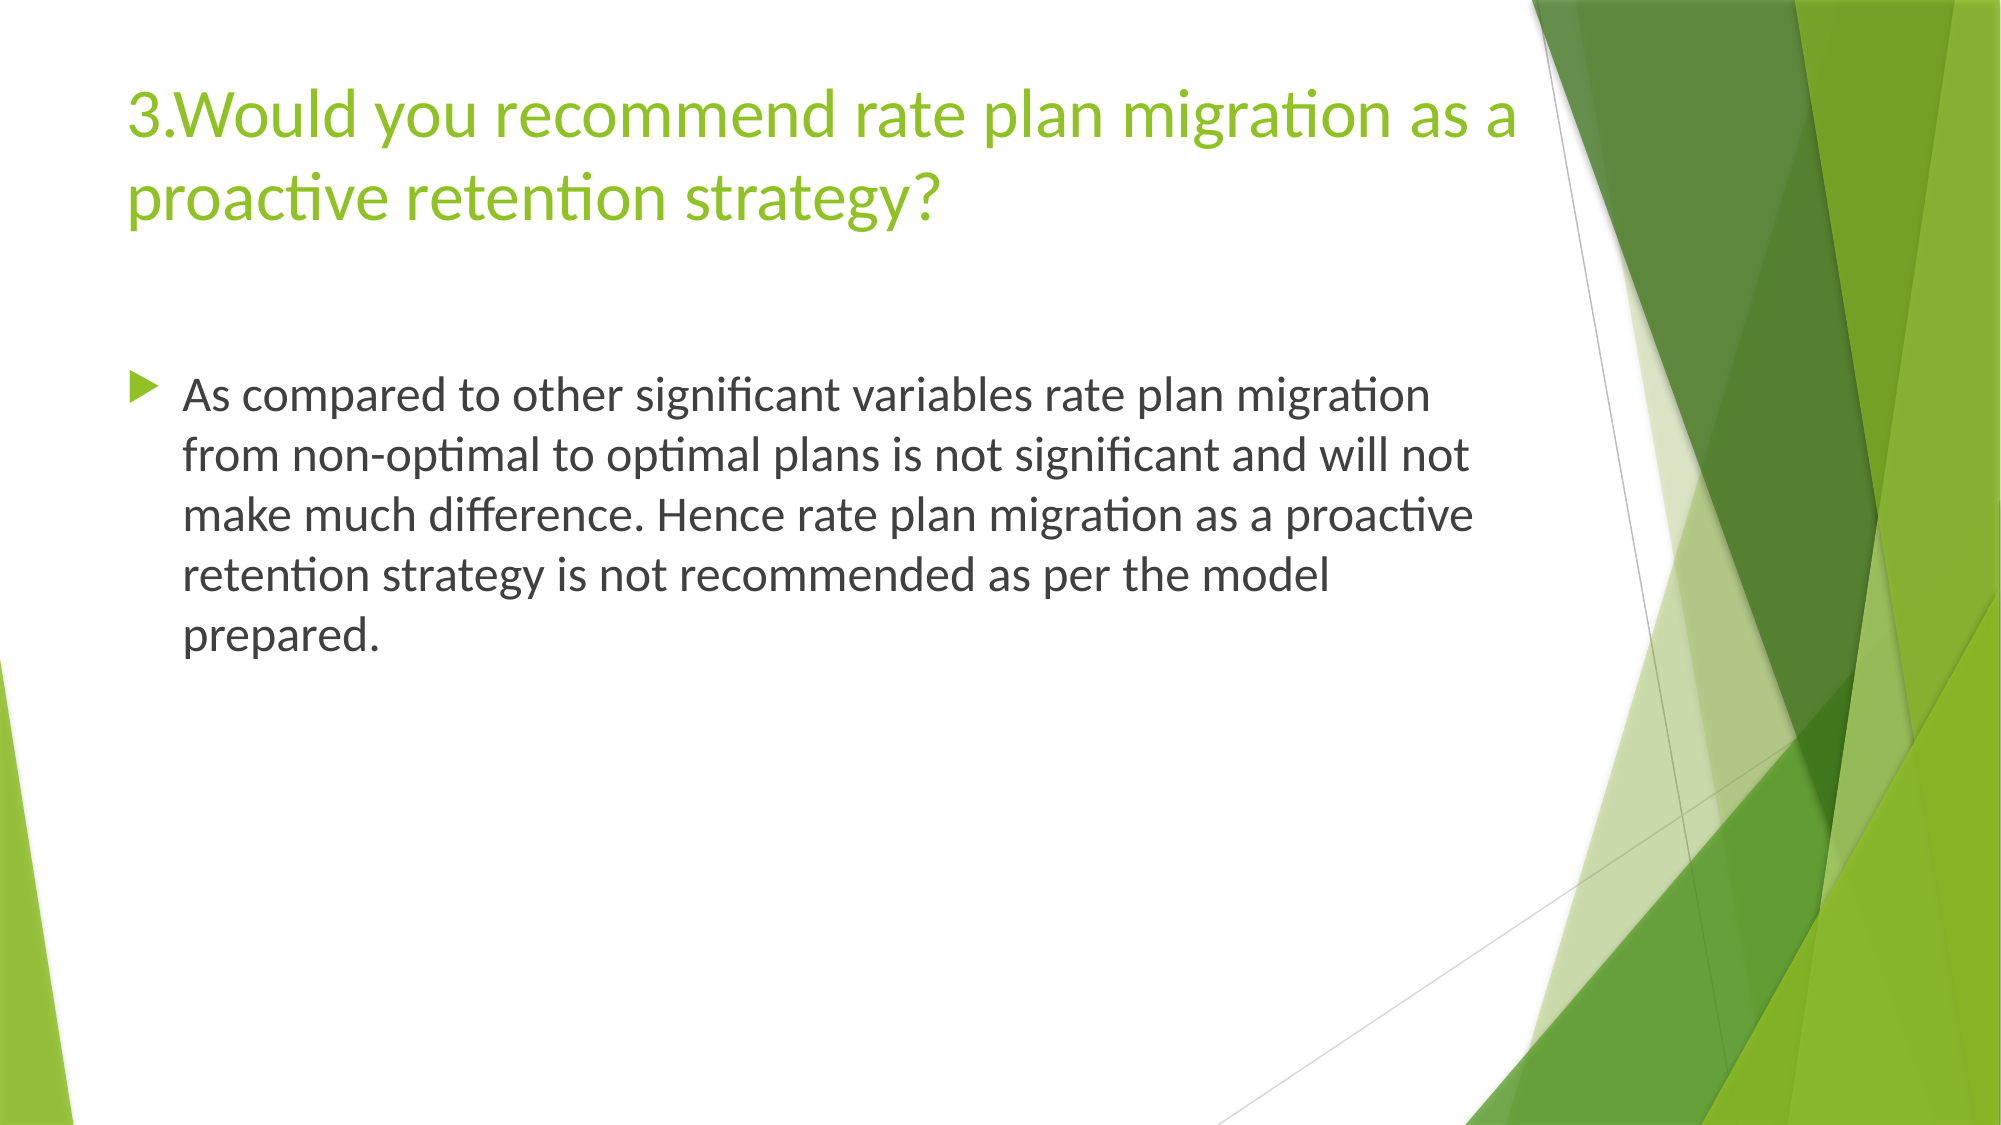

# 3.Would you recommend rate plan migration as a proactive retention strategy?
As compared to other significant variables rate plan migration from non-optimal to optimal plans is not significant and will not make much difference. Hence rate plan migration as a proactive retention strategy is not recommended as per the model prepared.